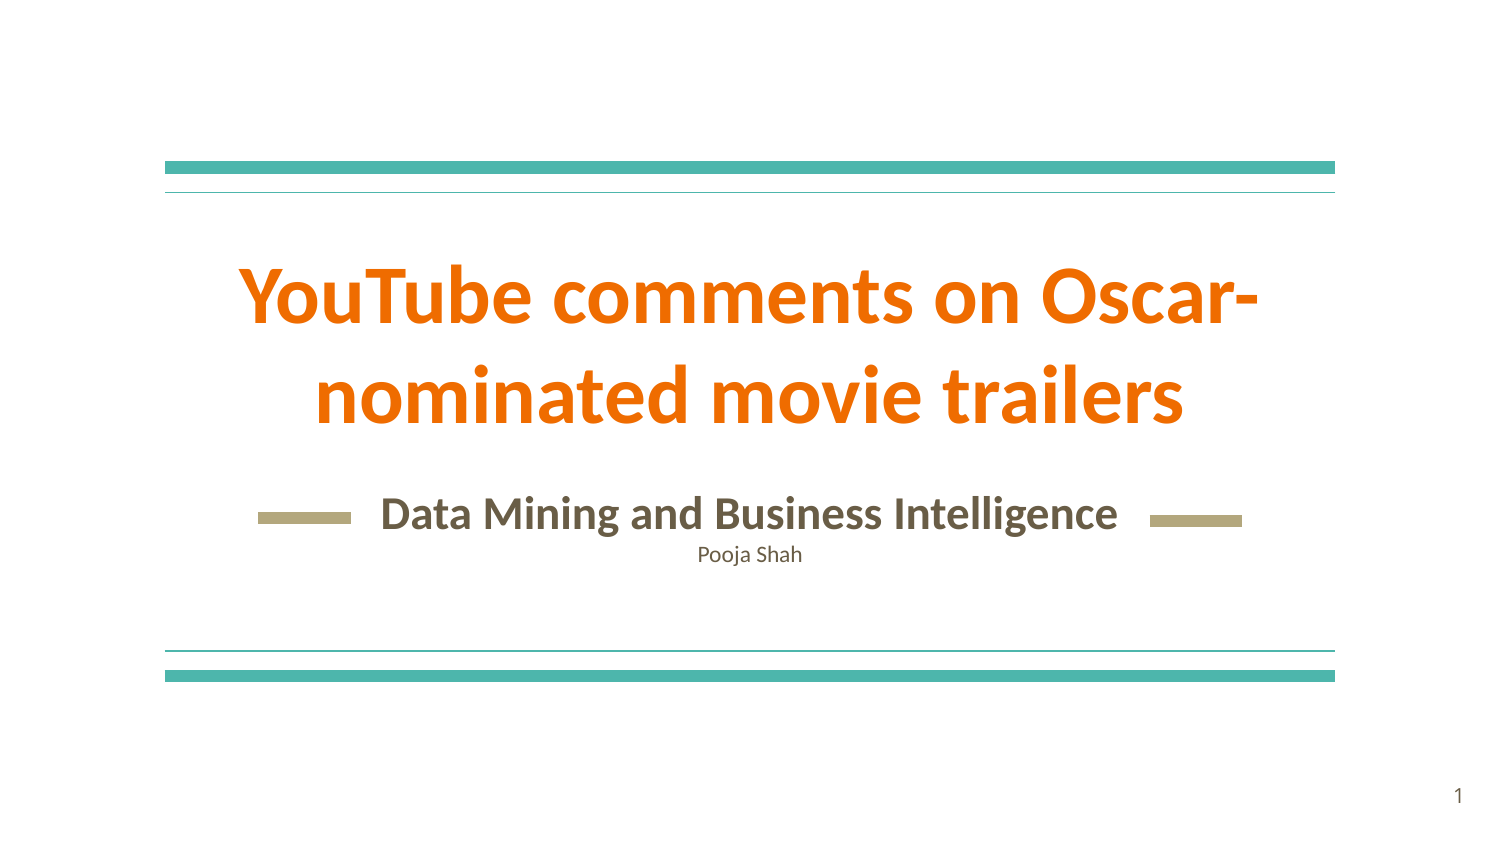

# YouTube comments on Oscar-nominated movie trailers
Data Mining and Business Intelligence
Pooja Shah
1